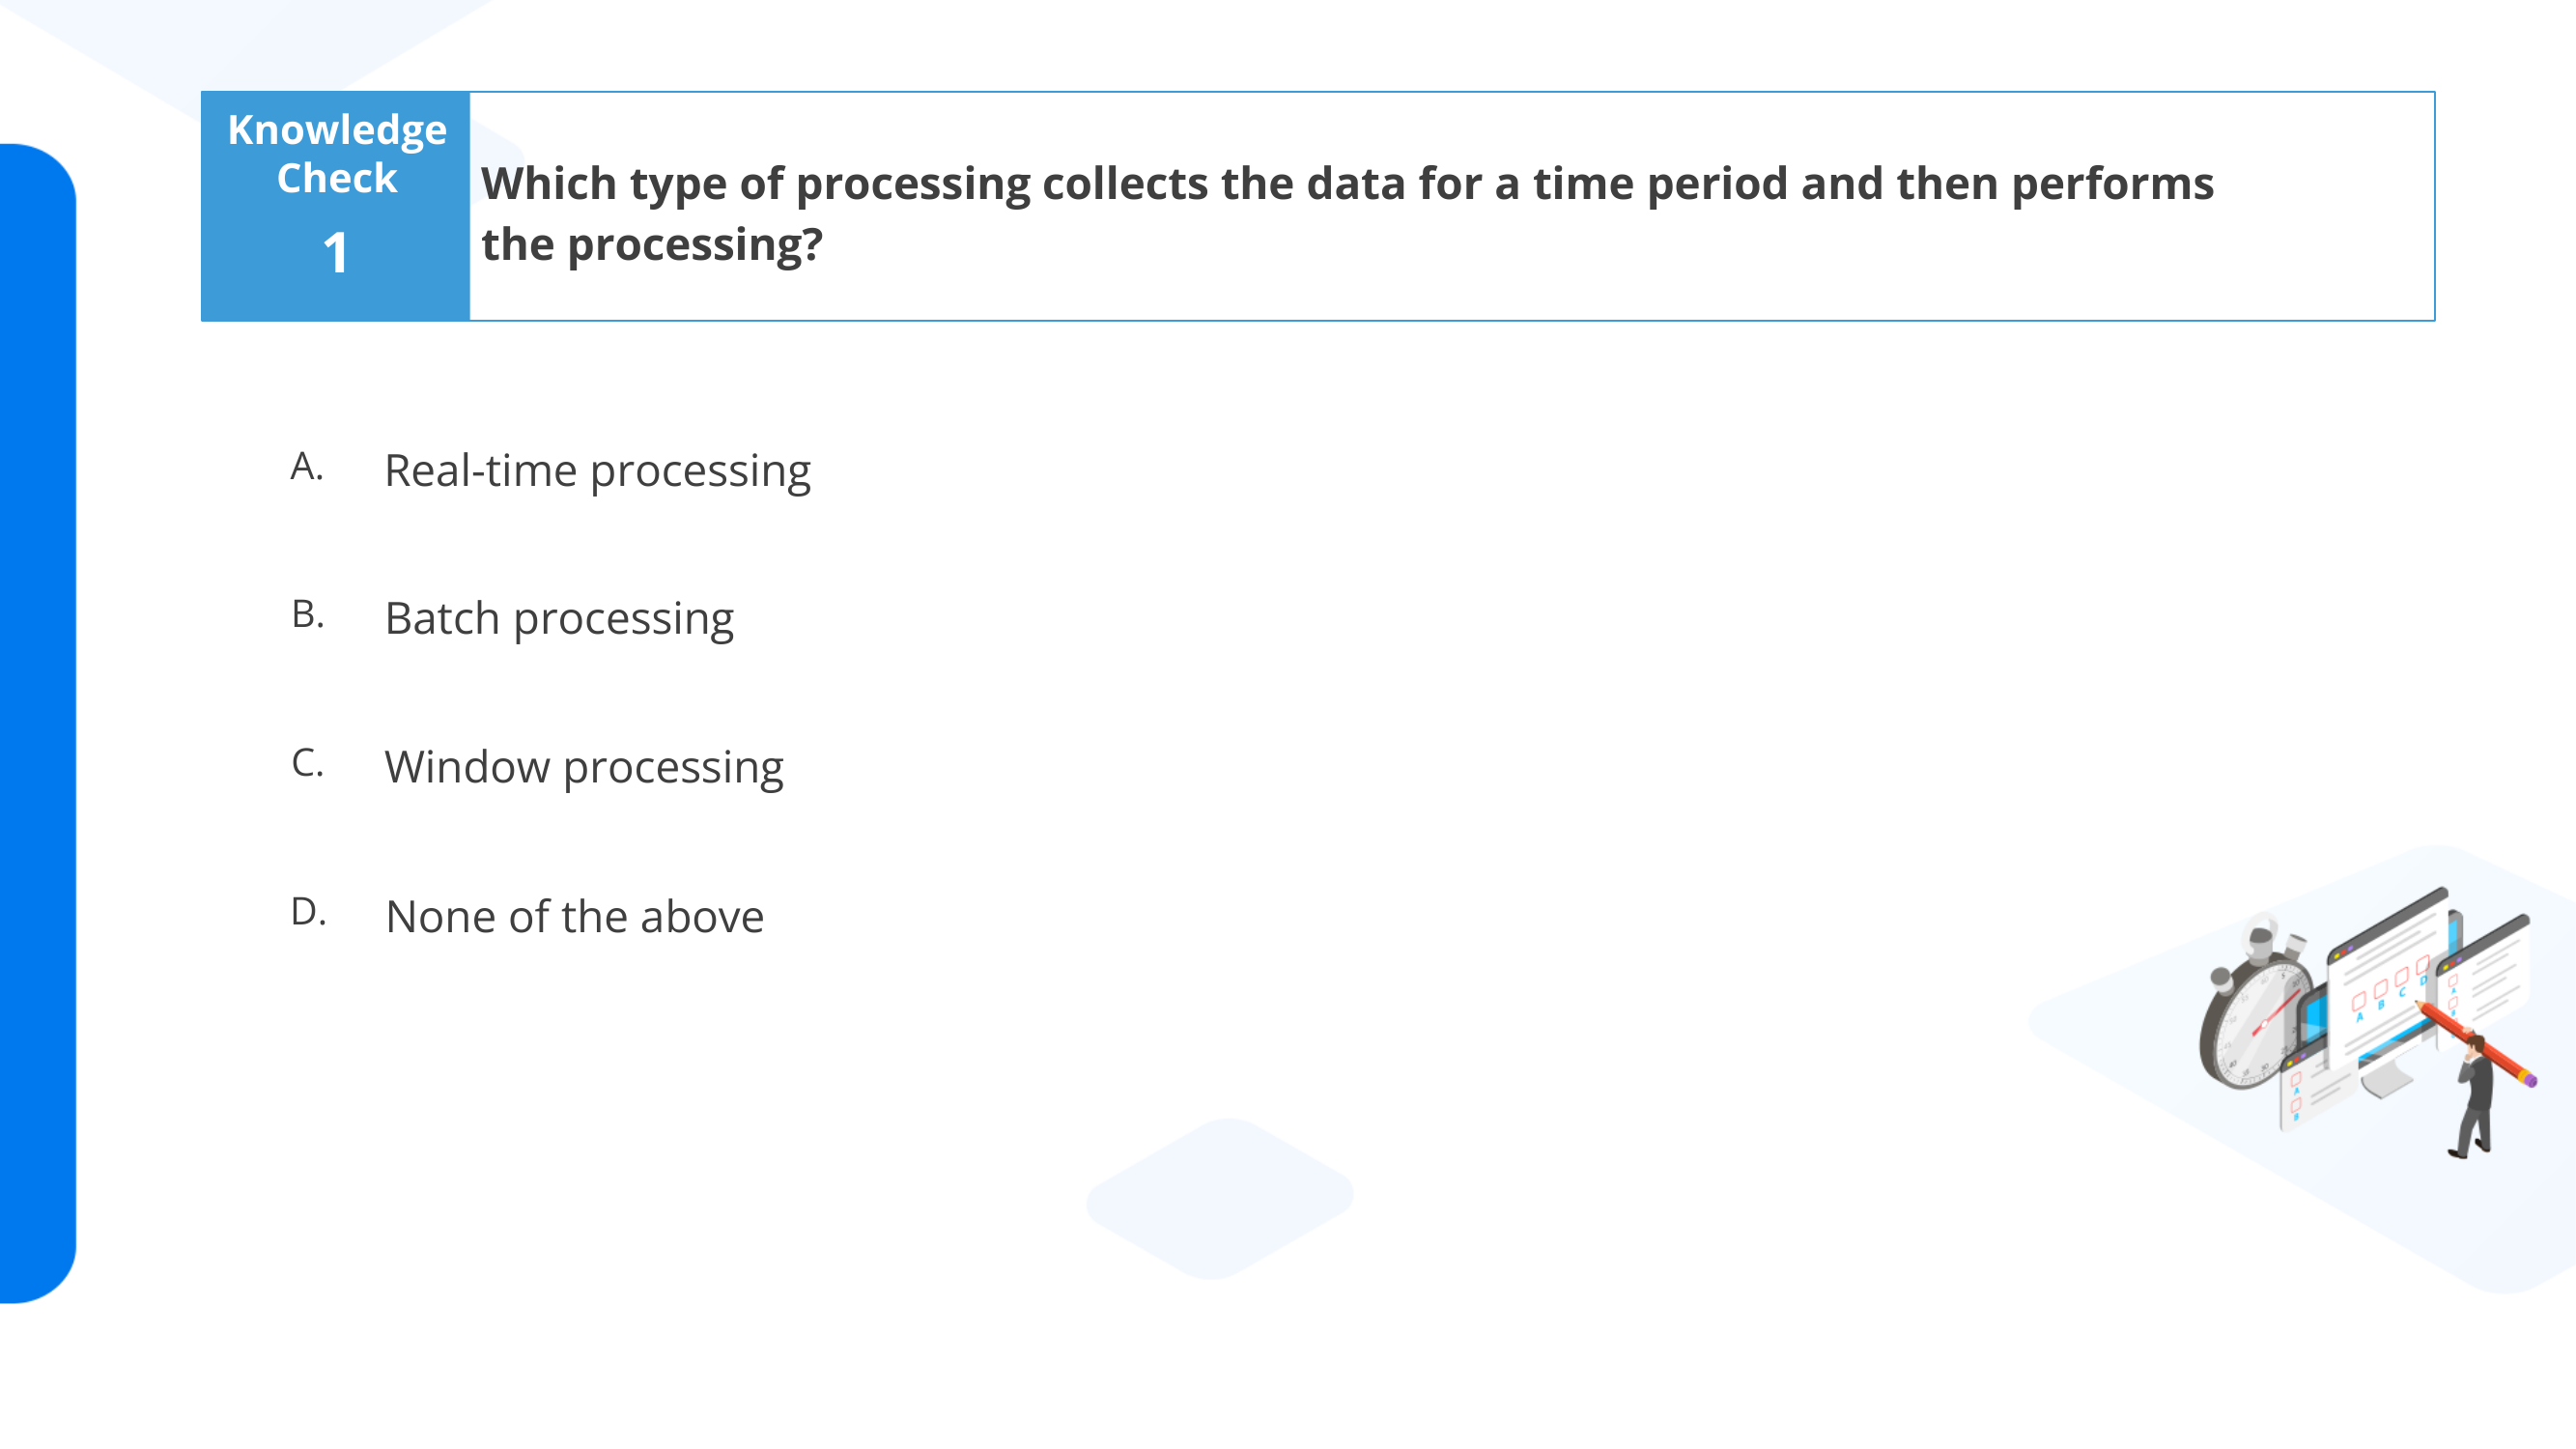

Which type of processing collects the data for a time period and then performs
 the processing?
1
Real-time processing

Batch processing

Window processing

None of the above